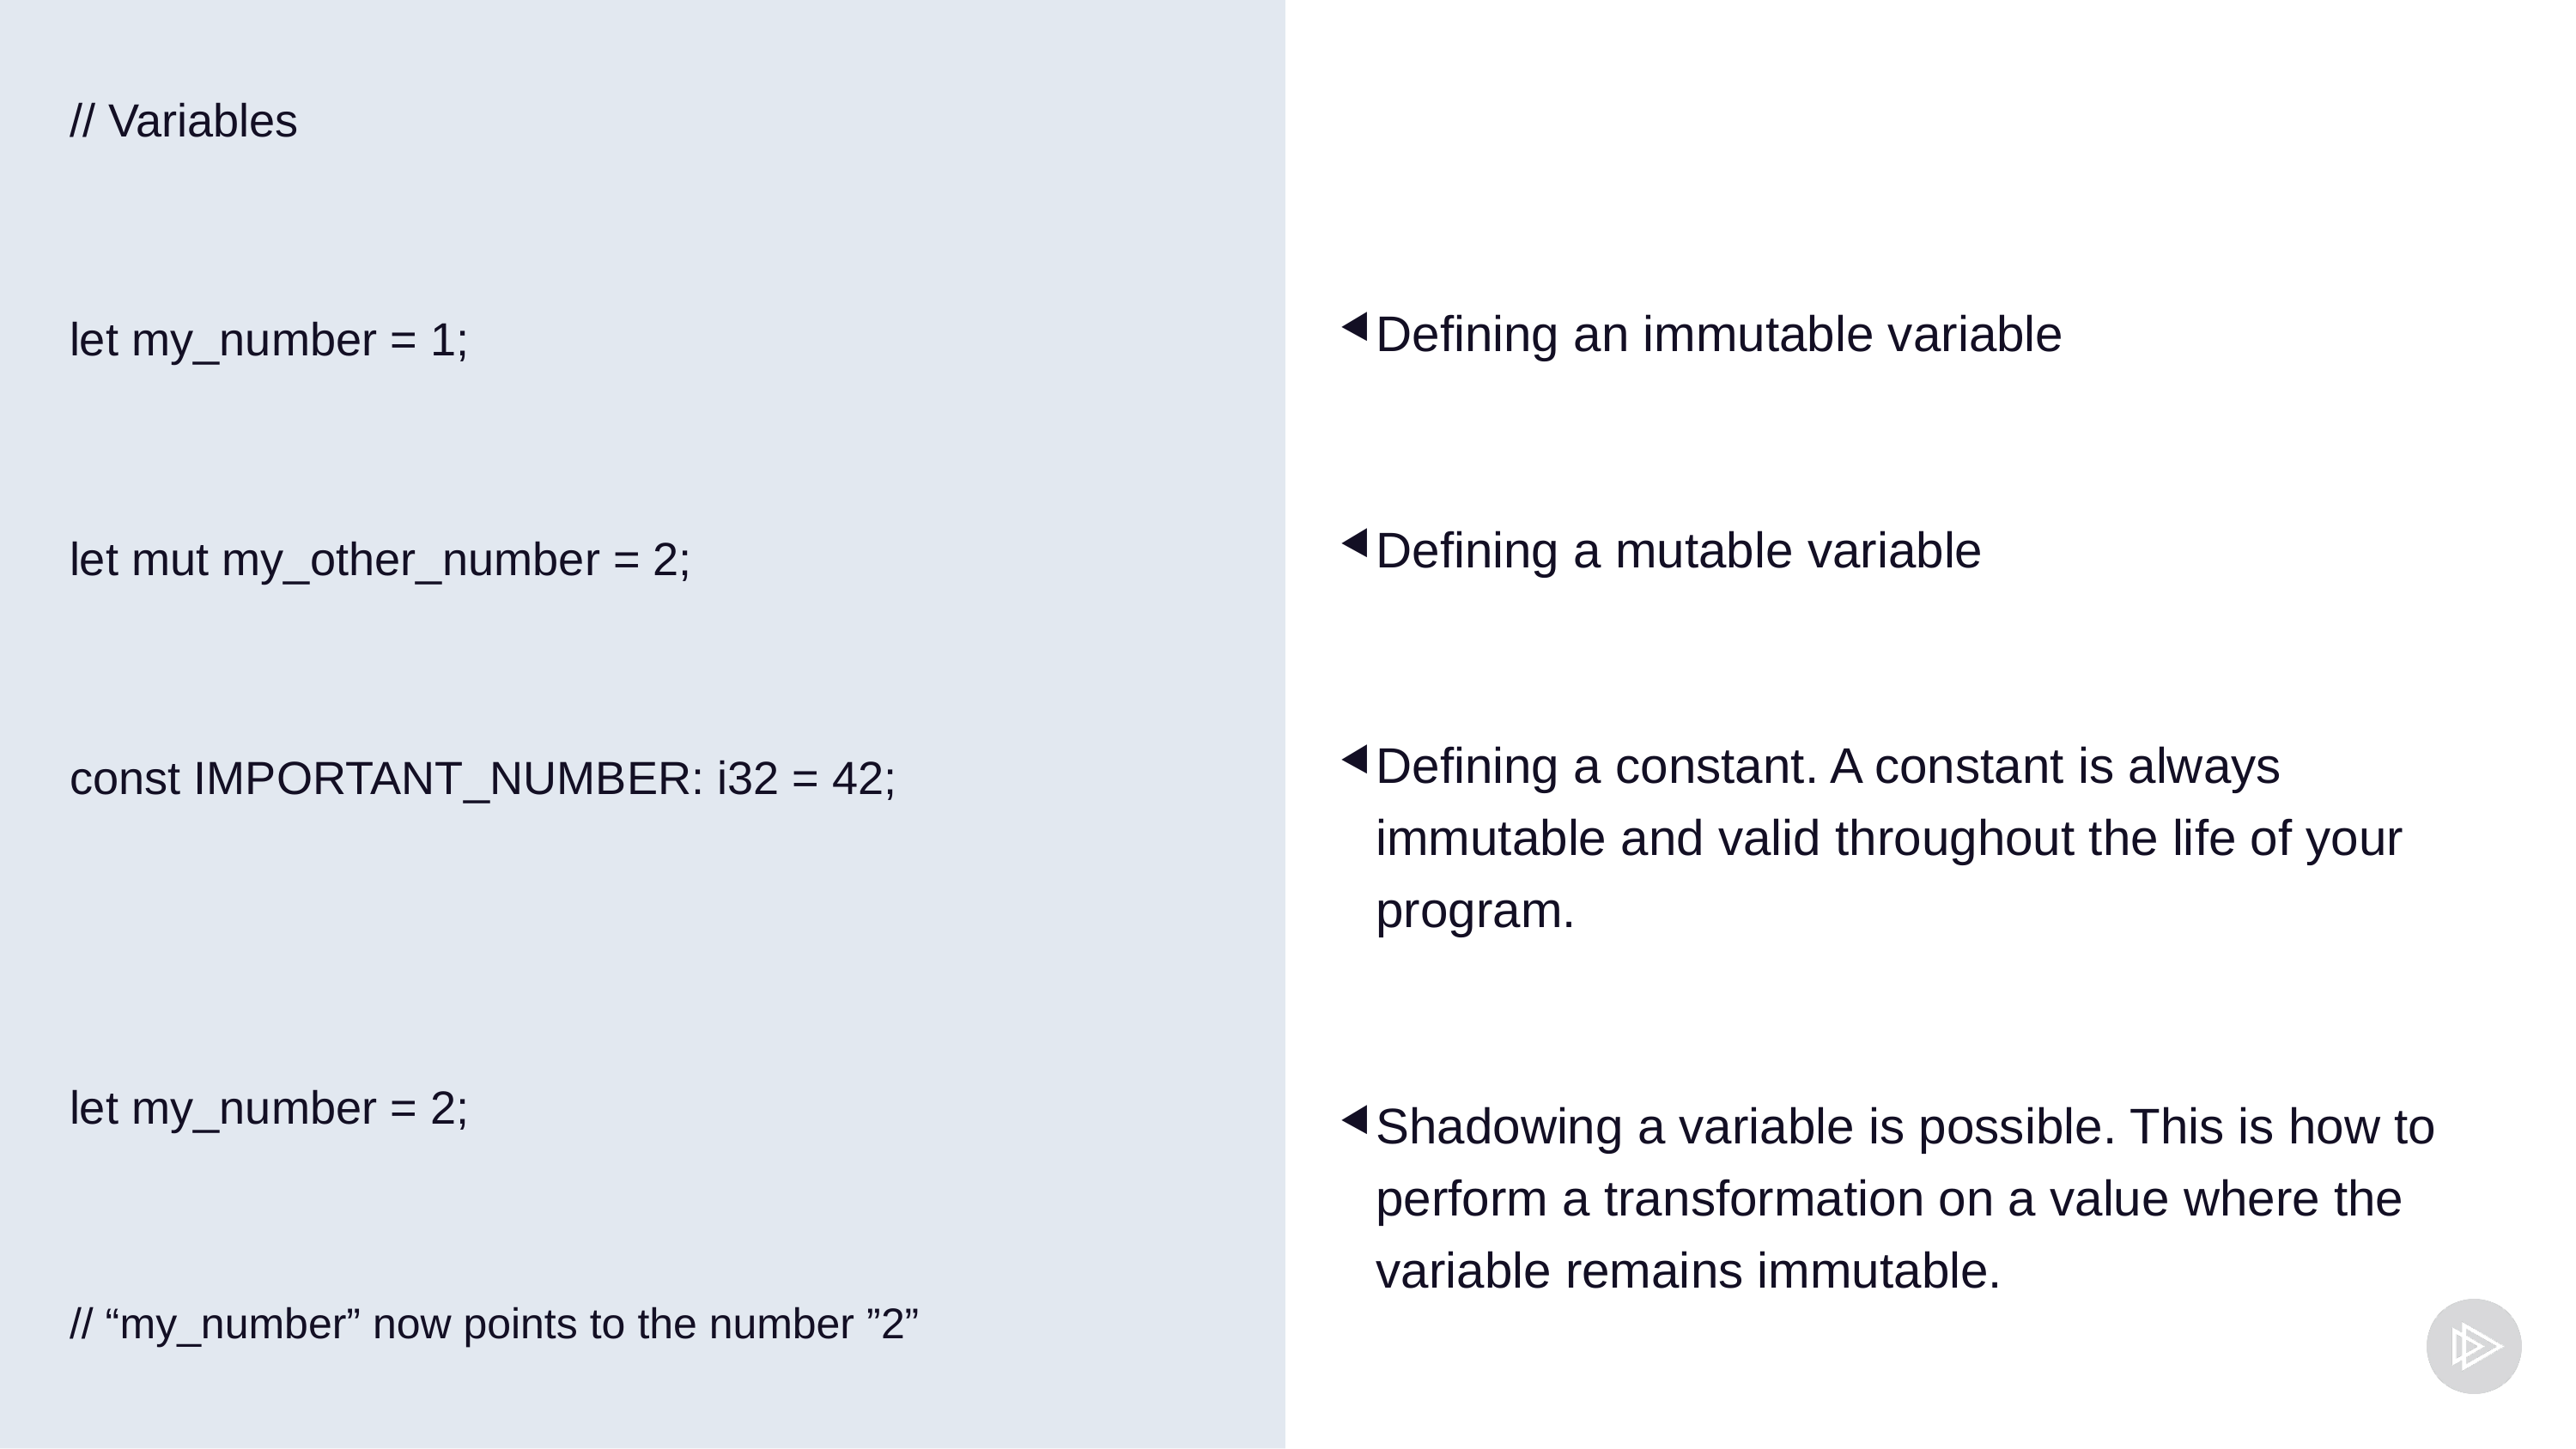

// Variables

let my_number = 1;

let mut my_other_number = 2;

const IMPORTANT_NUMBER: i32 = 42;

let my_number = 2;

// “my_number” now points to the number ”2”

Defining an immutable variable

Defining a mutable variable
Defining a constant. A constant is always immutable and valid throughout the life of your program.

Shadowing a variable is possible. This is how to perform a transformation on a value where the variable remains immutable.